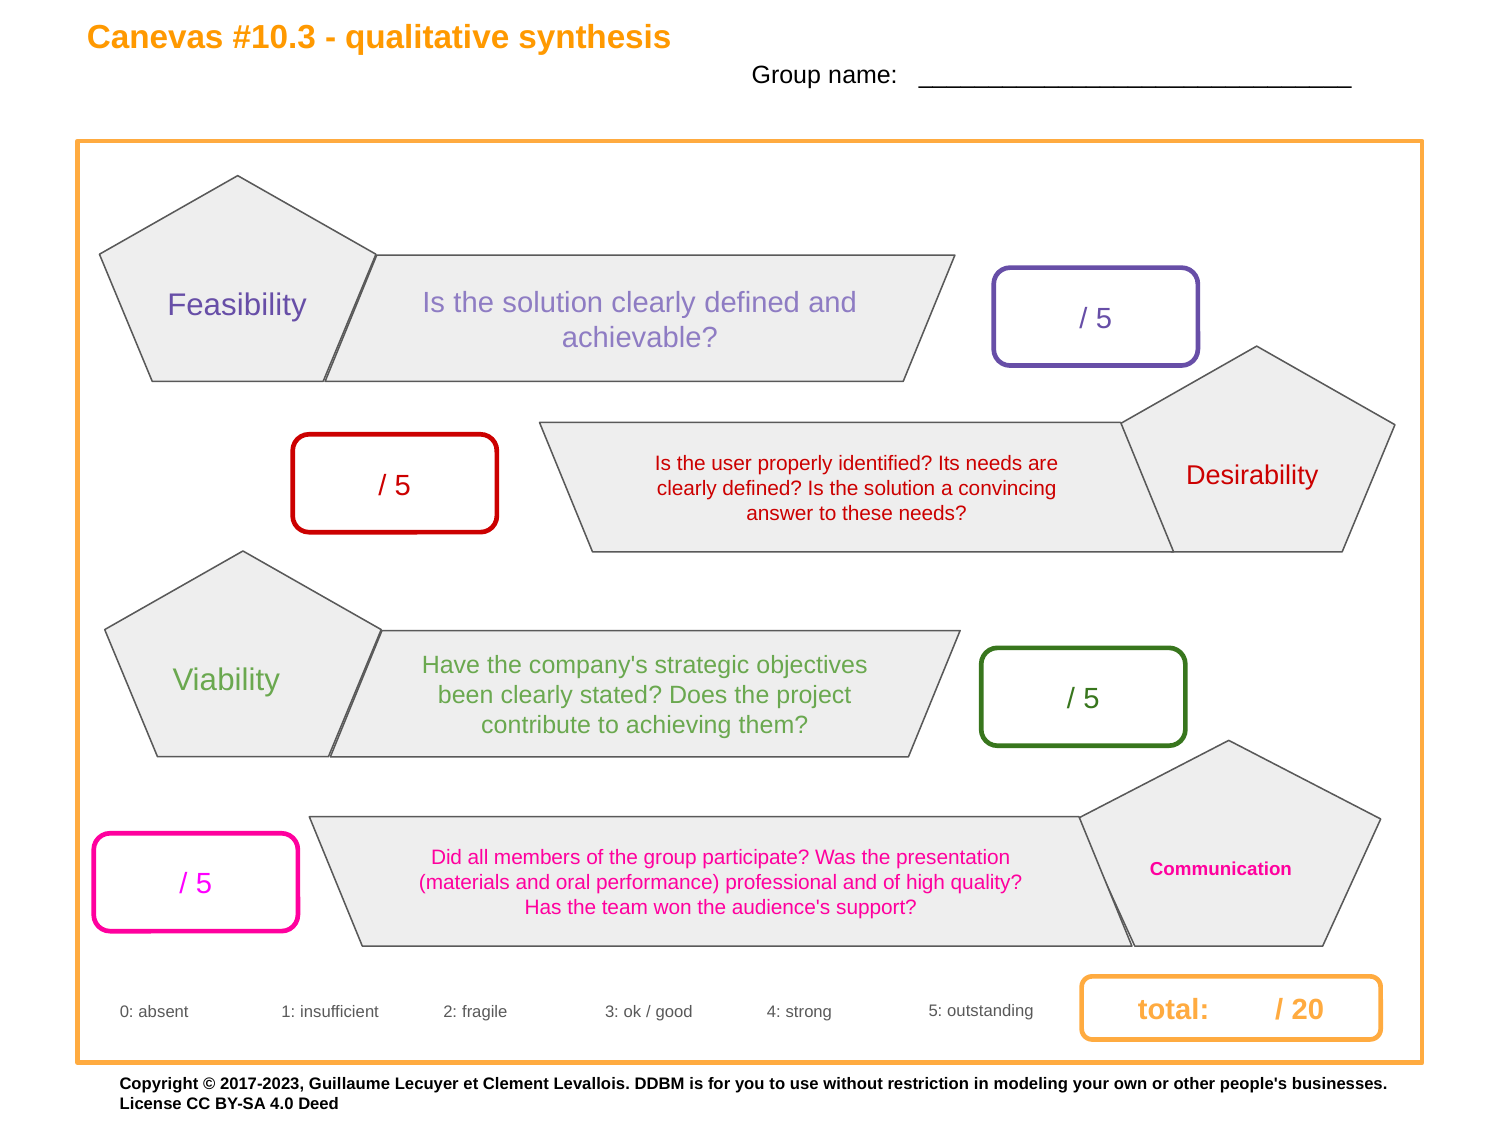

Canevas #10.3 - qualitative synthesis
Group name:   _______________________________

Feasibility
Is the solution clearly defined and achievable?
/ 5
Desirability
Is the user properly identified? Its needs are clearly defined? Is the solution a convincing answer to these needs?
/ 5
Viability
Have the company's strategic objectives been clearly stated? Does the project contribute to achieving them?
/ 5
Communication
Did all members of the group participate? Was the presentation (materials and oral performance) professional and of high quality? Has the team won the audience's support?
/ 5
total:        / 20
5: outstanding
0: absent
1: insufficient
2: fragile
3: ok / good
4: strong
Copyright © 2017-2023, Guillaume Lecuyer et Clement Levallois. DDBM is for you to use without restriction in modeling your own or other people's businesses. License CC BY-SA 4.0 Deed